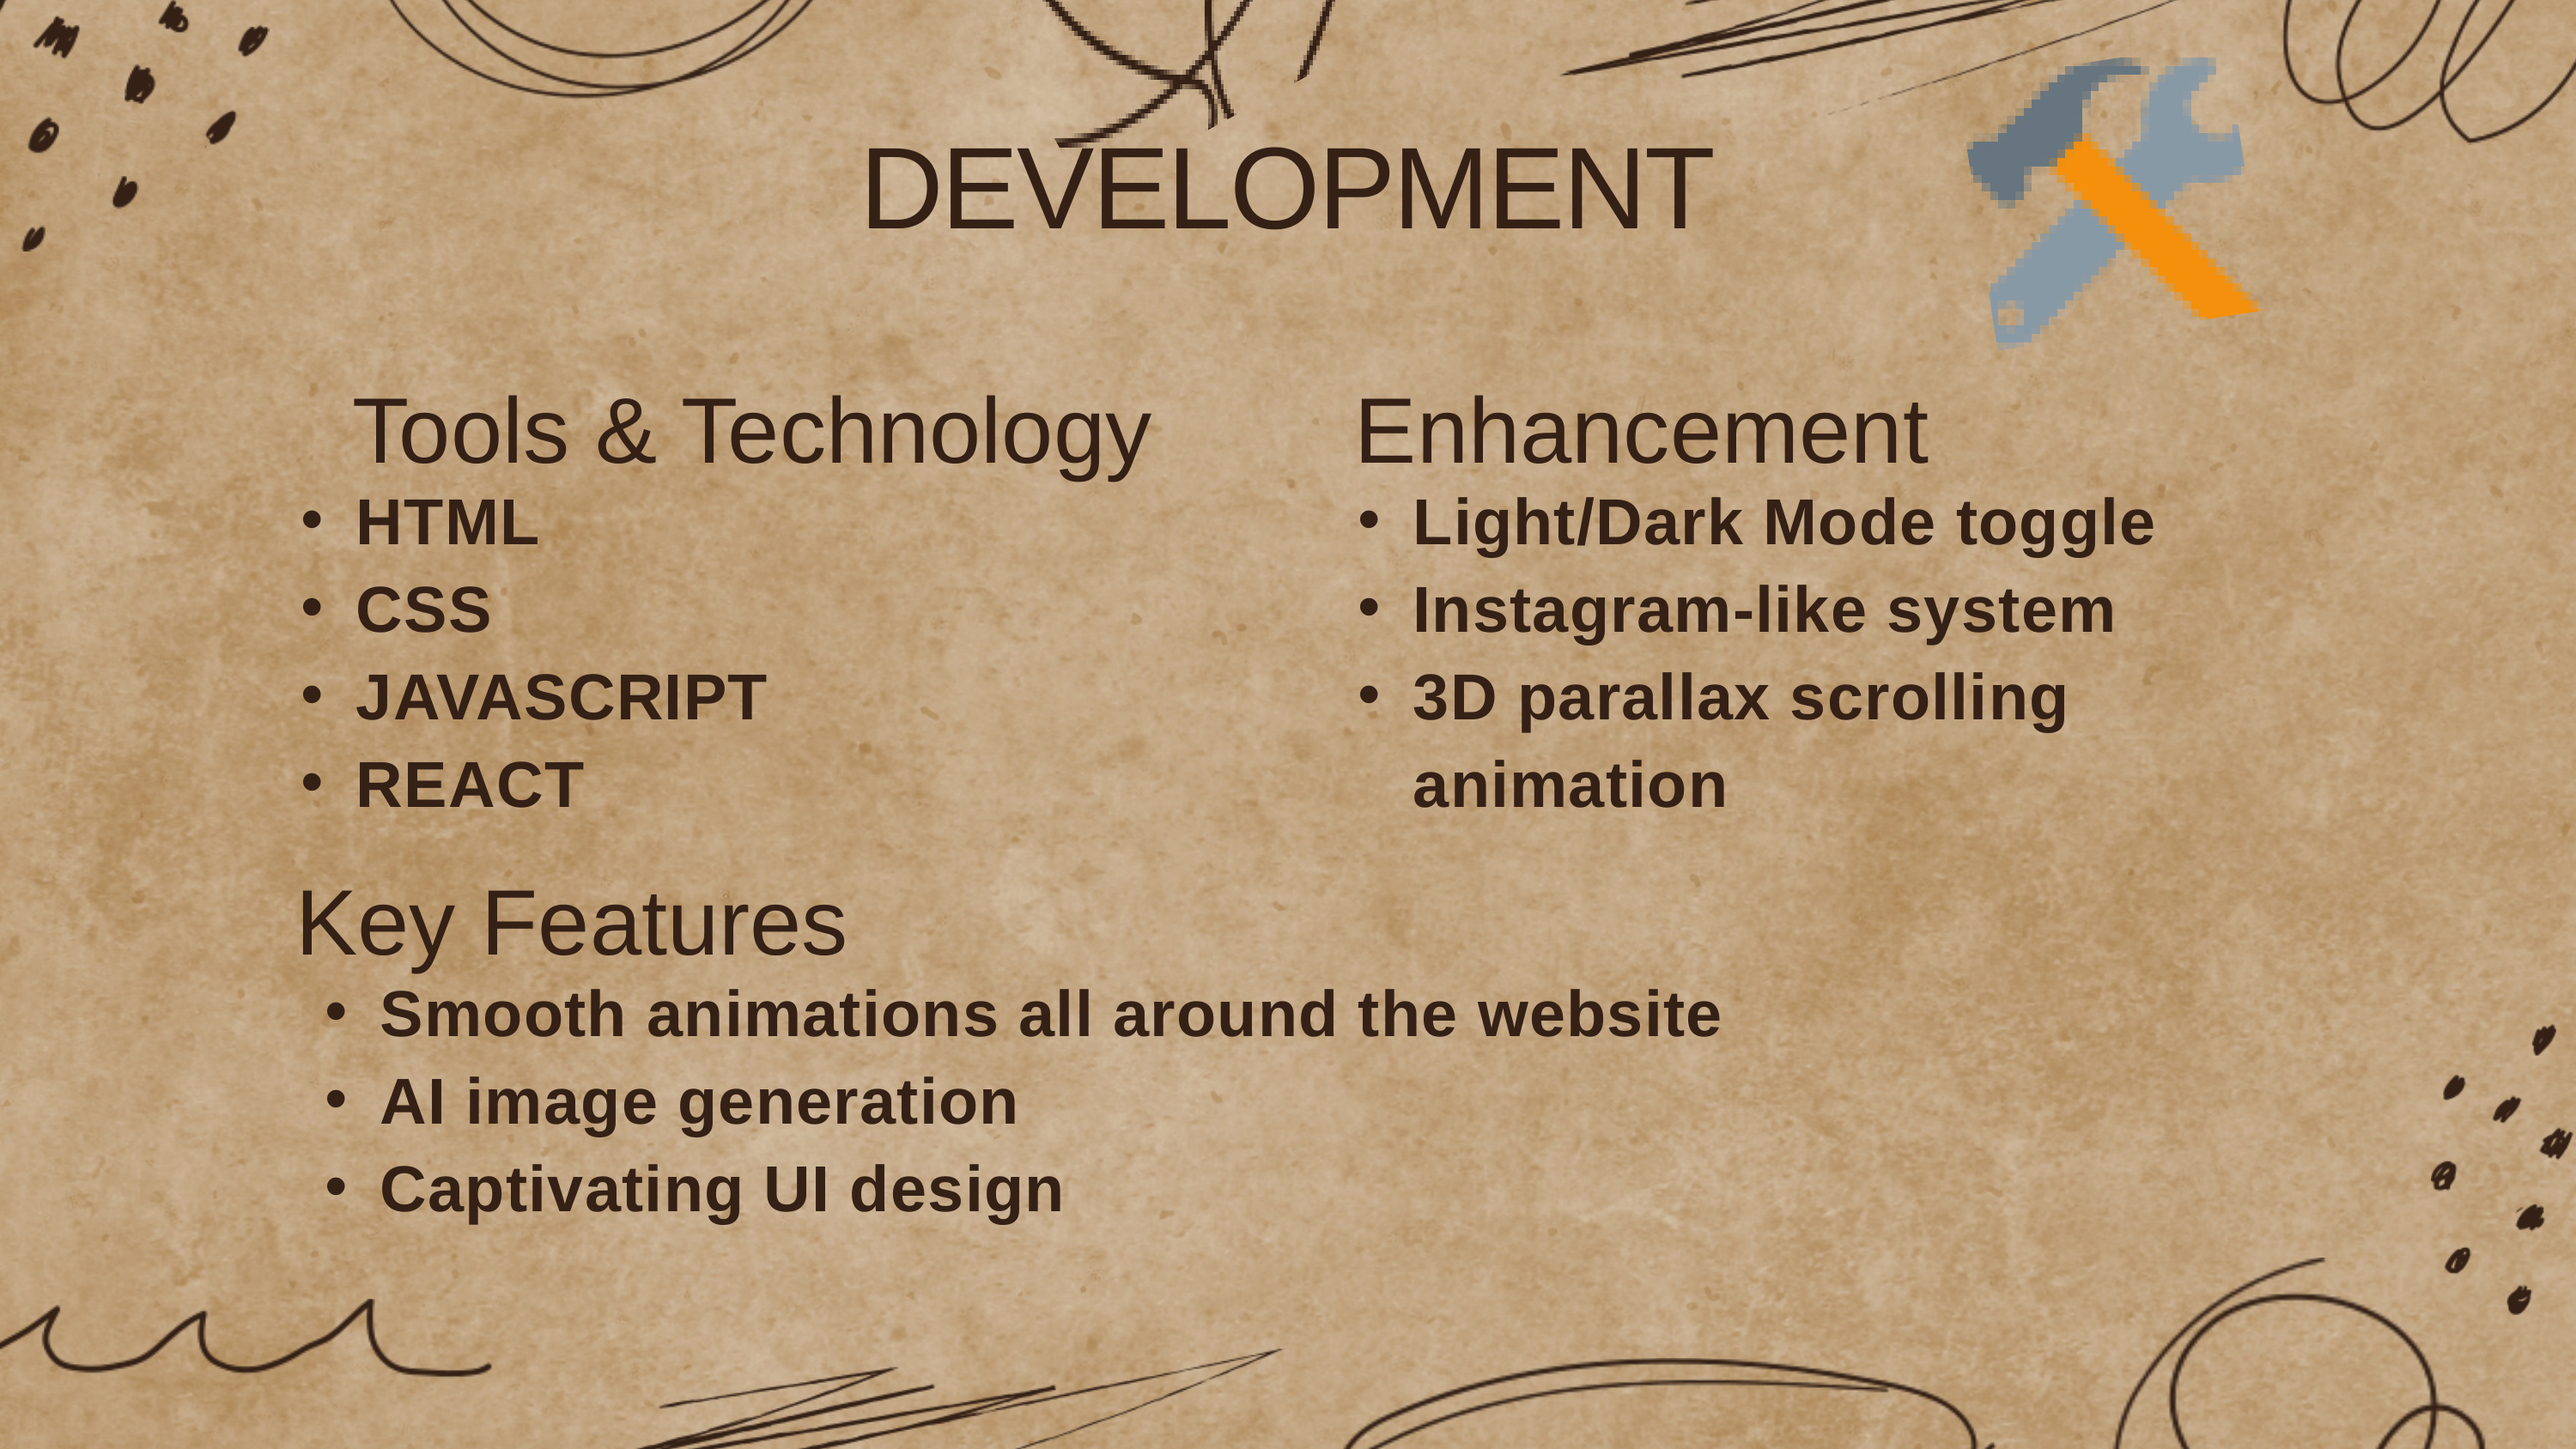

DEVELOPMENT
Tools & Technology
Enhancement
HTML
CSS
JAVASCRIPT
REACT
Light/Dark Mode toggle
Instagram-like system
3D parallax scrolling animation
Key Features
Smooth animations all around the website
AI image generation
Captivating UI design